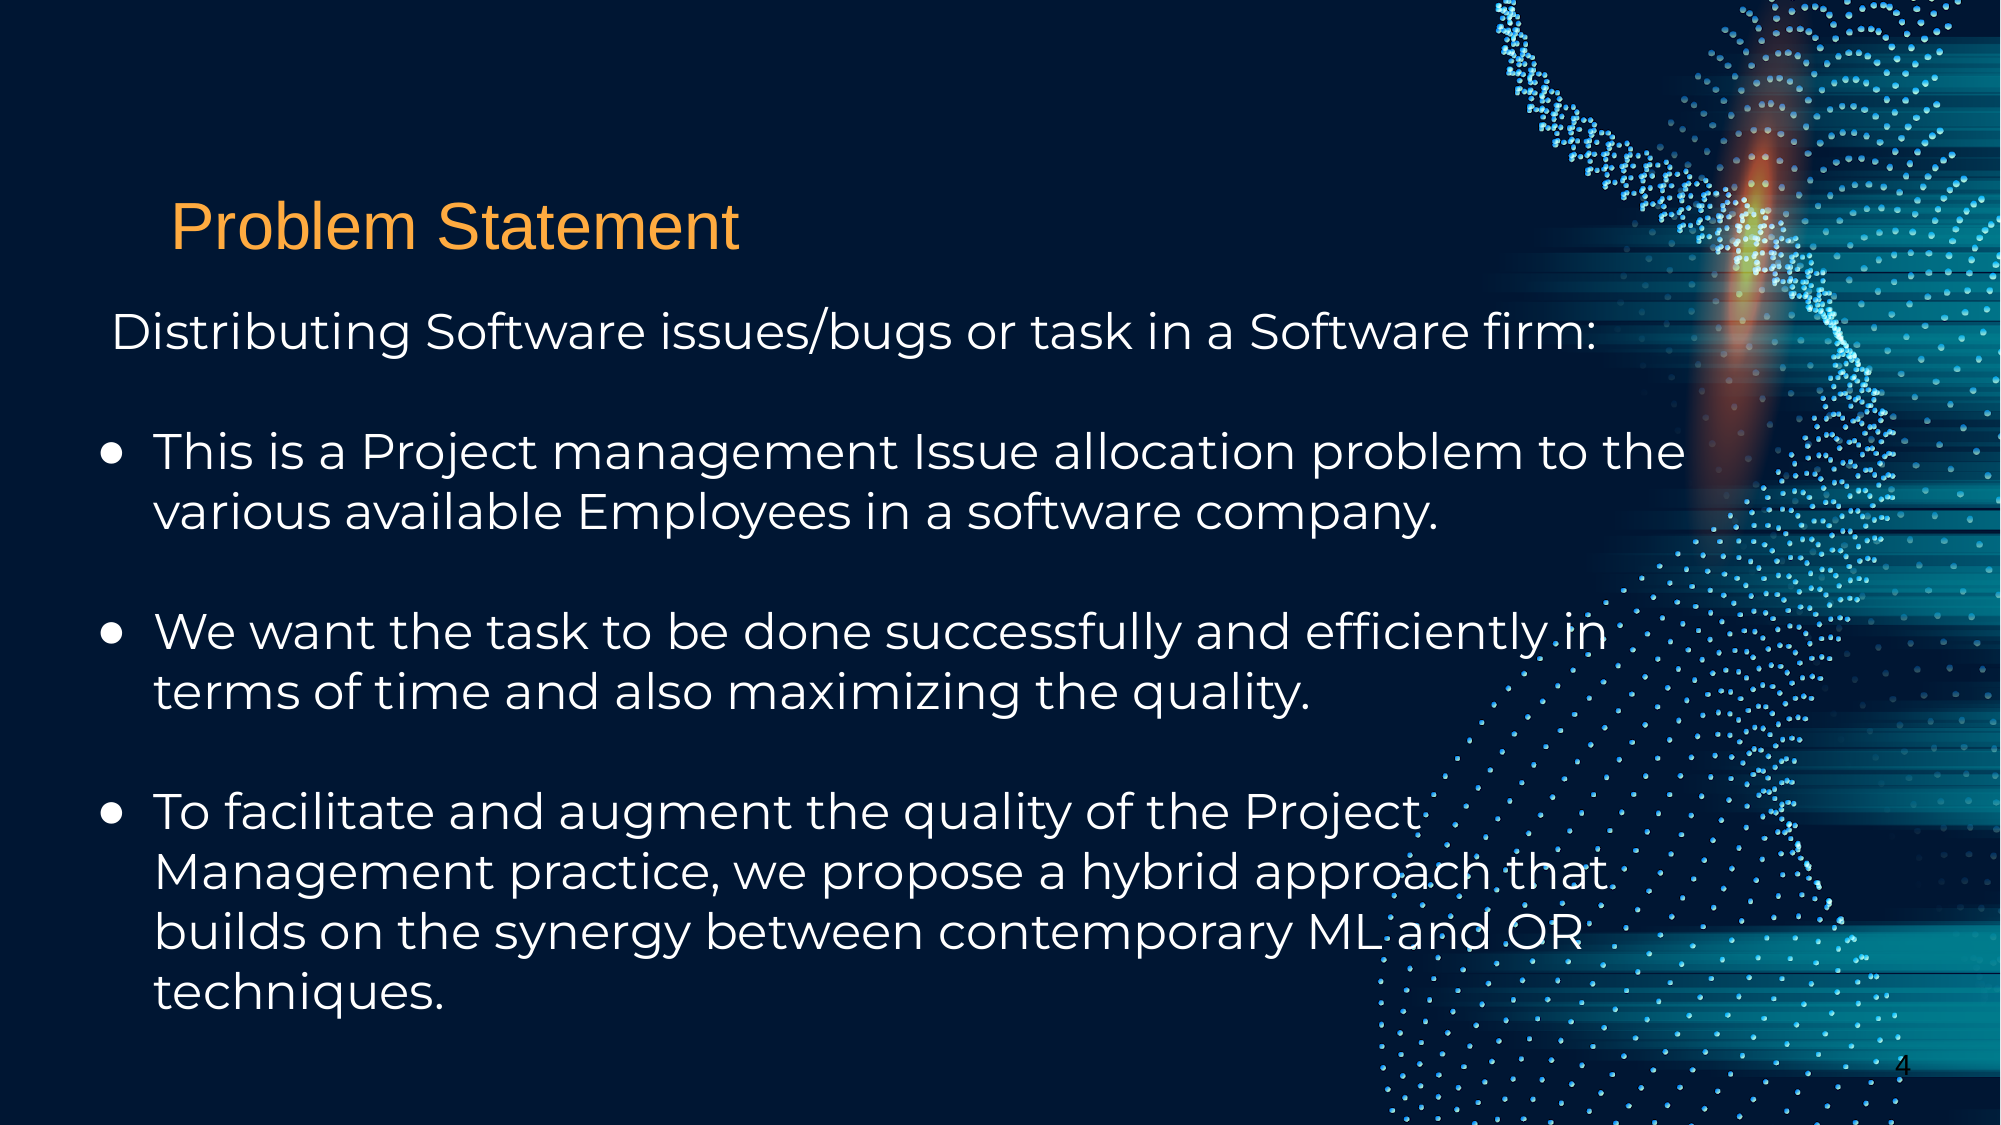

# Problem Statement
Distributing Software issues/bugs or task in a Software firm:

This is a Project management Issue allocation problem to the various available Employees in a software company.

We want the task to be done successfully and efficiently in terms of time and also maximizing the quality.

To facilitate and augment the quality of the Project Management practice, we propose a hybrid approach that builds on the synergy between contemporary ML and OR techniques.
4